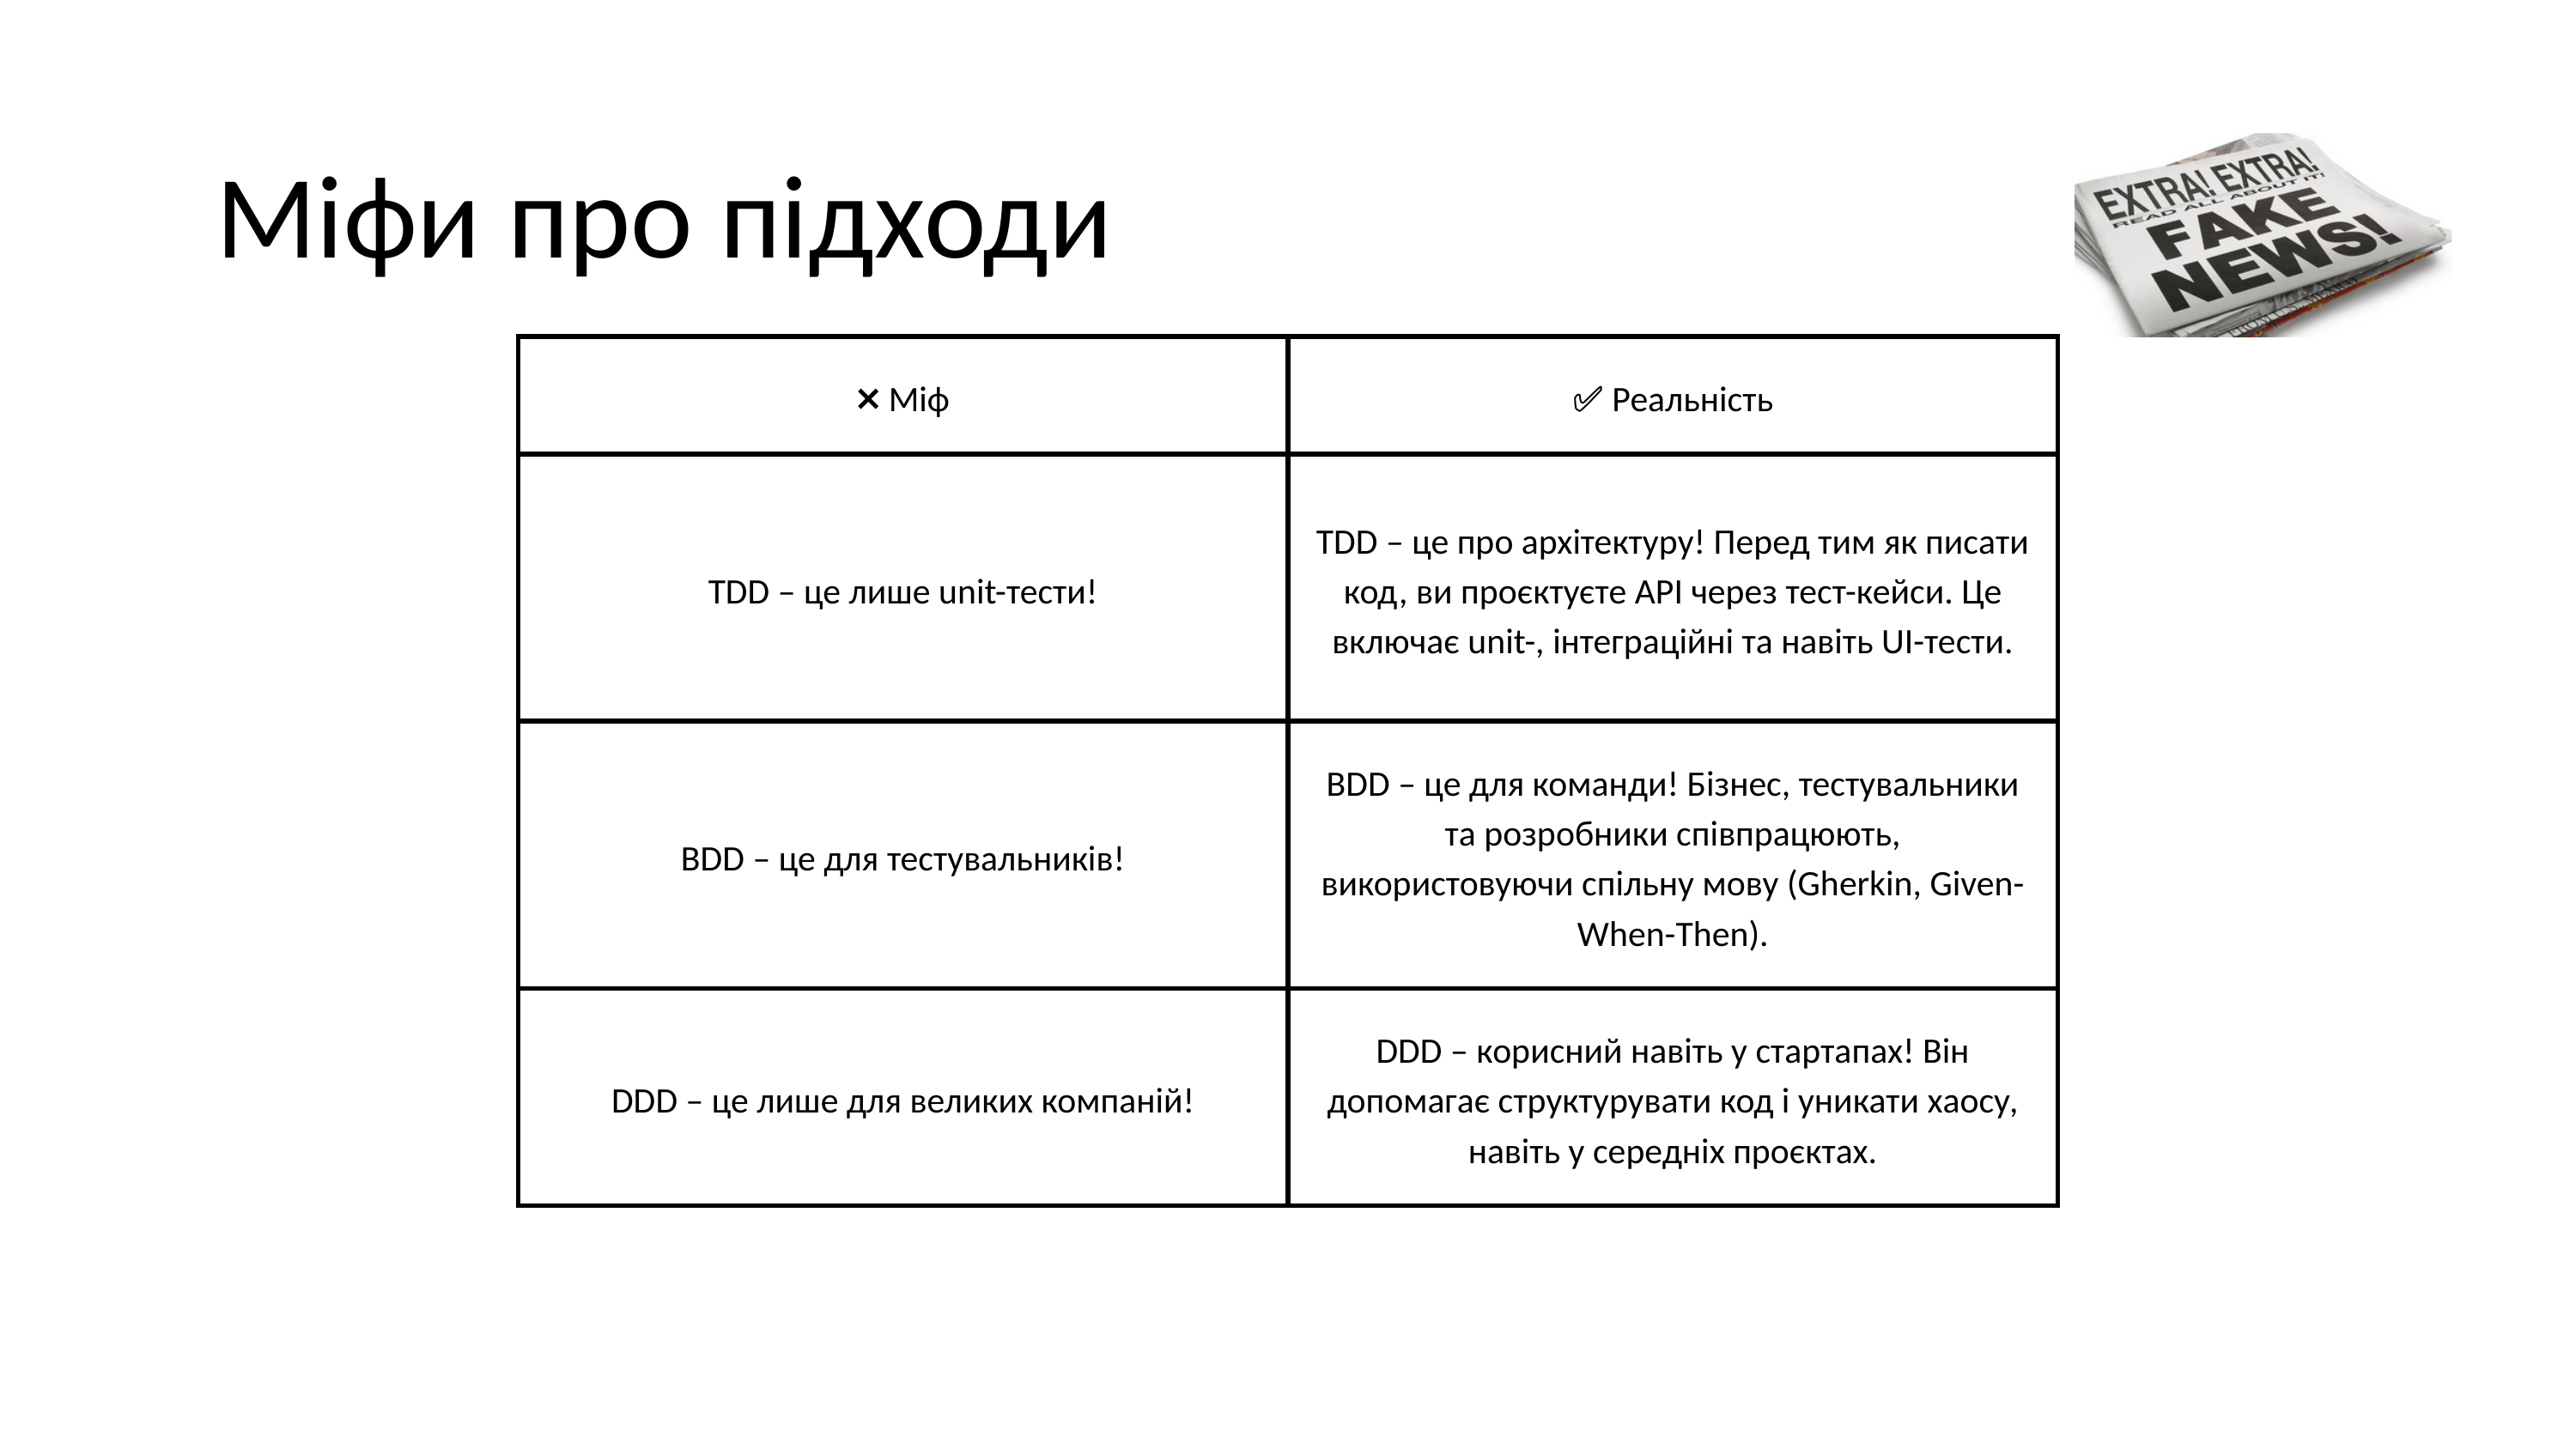

Міфи про підходи
| ❌ Міф | ✅ Реальність |
| --- | --- |
| TDD – це лише unit-тести! | TDD – це про архітектуру! Перед тим як писати код, ви проєктуєте API через тест-кейси. Це включає unit-, інтеграційні та навіть UI-тести. |
| BDD – це для тестувальників! | BDD – це для команди! Бізнес, тестувальники та розробники співпрацюють, використовуючи спільну мову (Gherkin, Given-When-Then). |
| DDD – це лише для великих компаній! | DDD – корисний навіть у стартапах! Він допомагає структурувати код і уникати хаосу, навіть у середніх проєктах. |
1 0 1 1   0 1 1   0 1   1 0 1 1 0 0 1   1 0   1 1 0 1 1   0 1 1   0 1   1 1 0 1 1 0   1 1 0 1 1 1   1 1 0 1